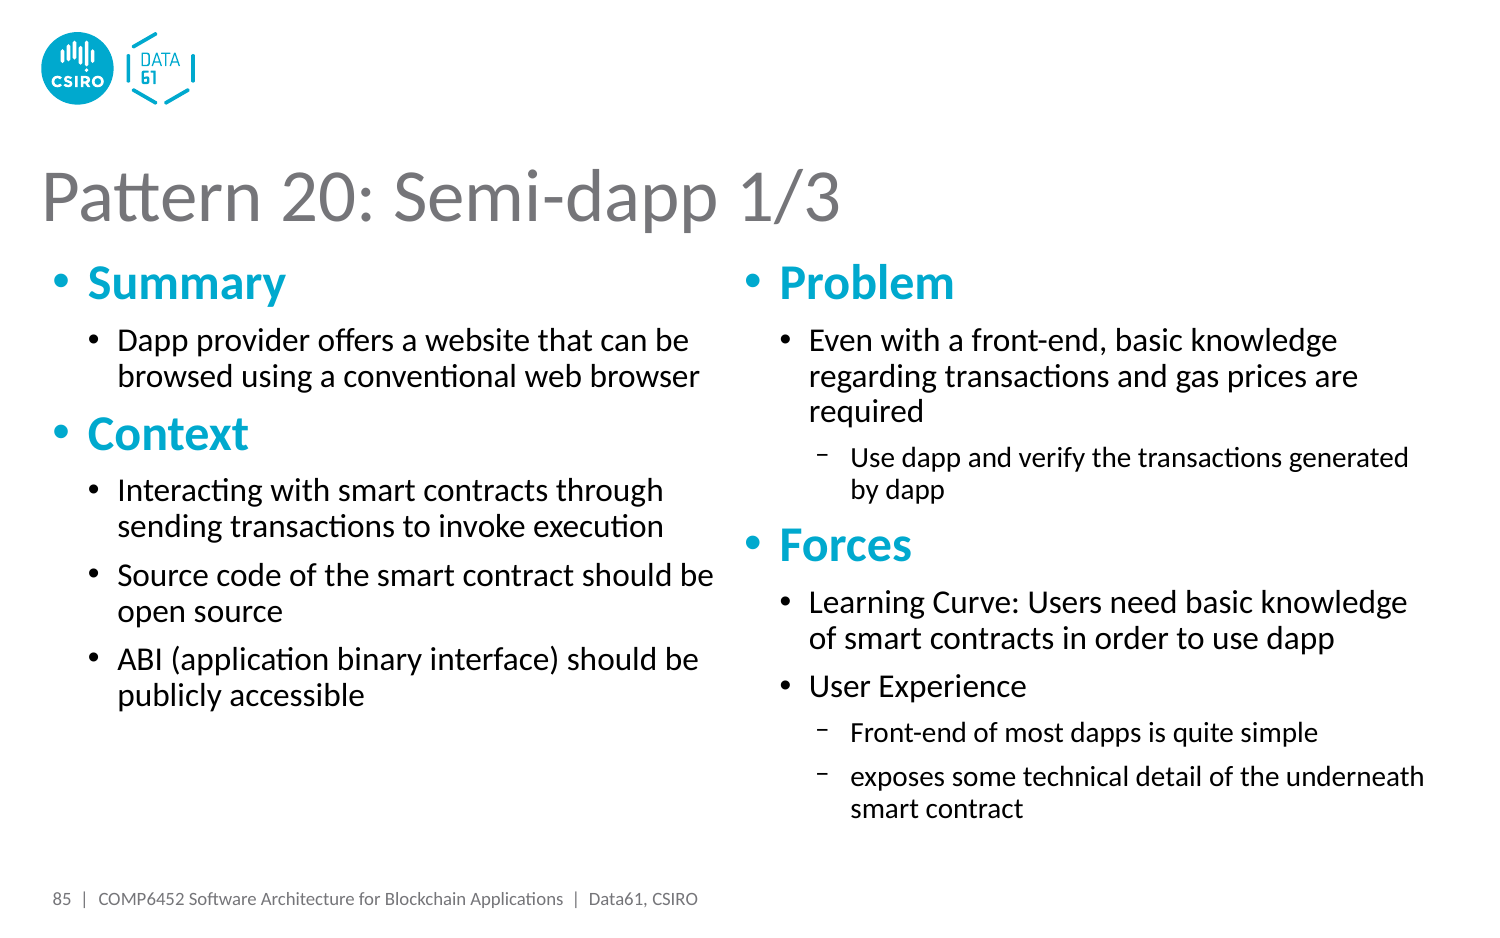

# Pattern 20: Semi-dapp 1/3
Summary
Dapp provider offers a website that can be browsed using a conventional web browser
Context
Interacting with smart contracts through sending transactions to invoke execution
Source code of the smart contract should be open source
ABI (application binary interface) should be publicly accessible

Problem
Even with a front-end, basic knowledge regarding transactions and gas prices are required
Use dapp and verify the transactions generated by dapp
Forces
Learning Curve: Users need basic knowledge of smart contracts in order to use dapp
User Experience
Front-end of most dapps is quite simple
exposes some technical detail of the underneath smart contract
85  |
COMP6452 Software Architecture for Blockchain Applications  |  Data61, CSIRO